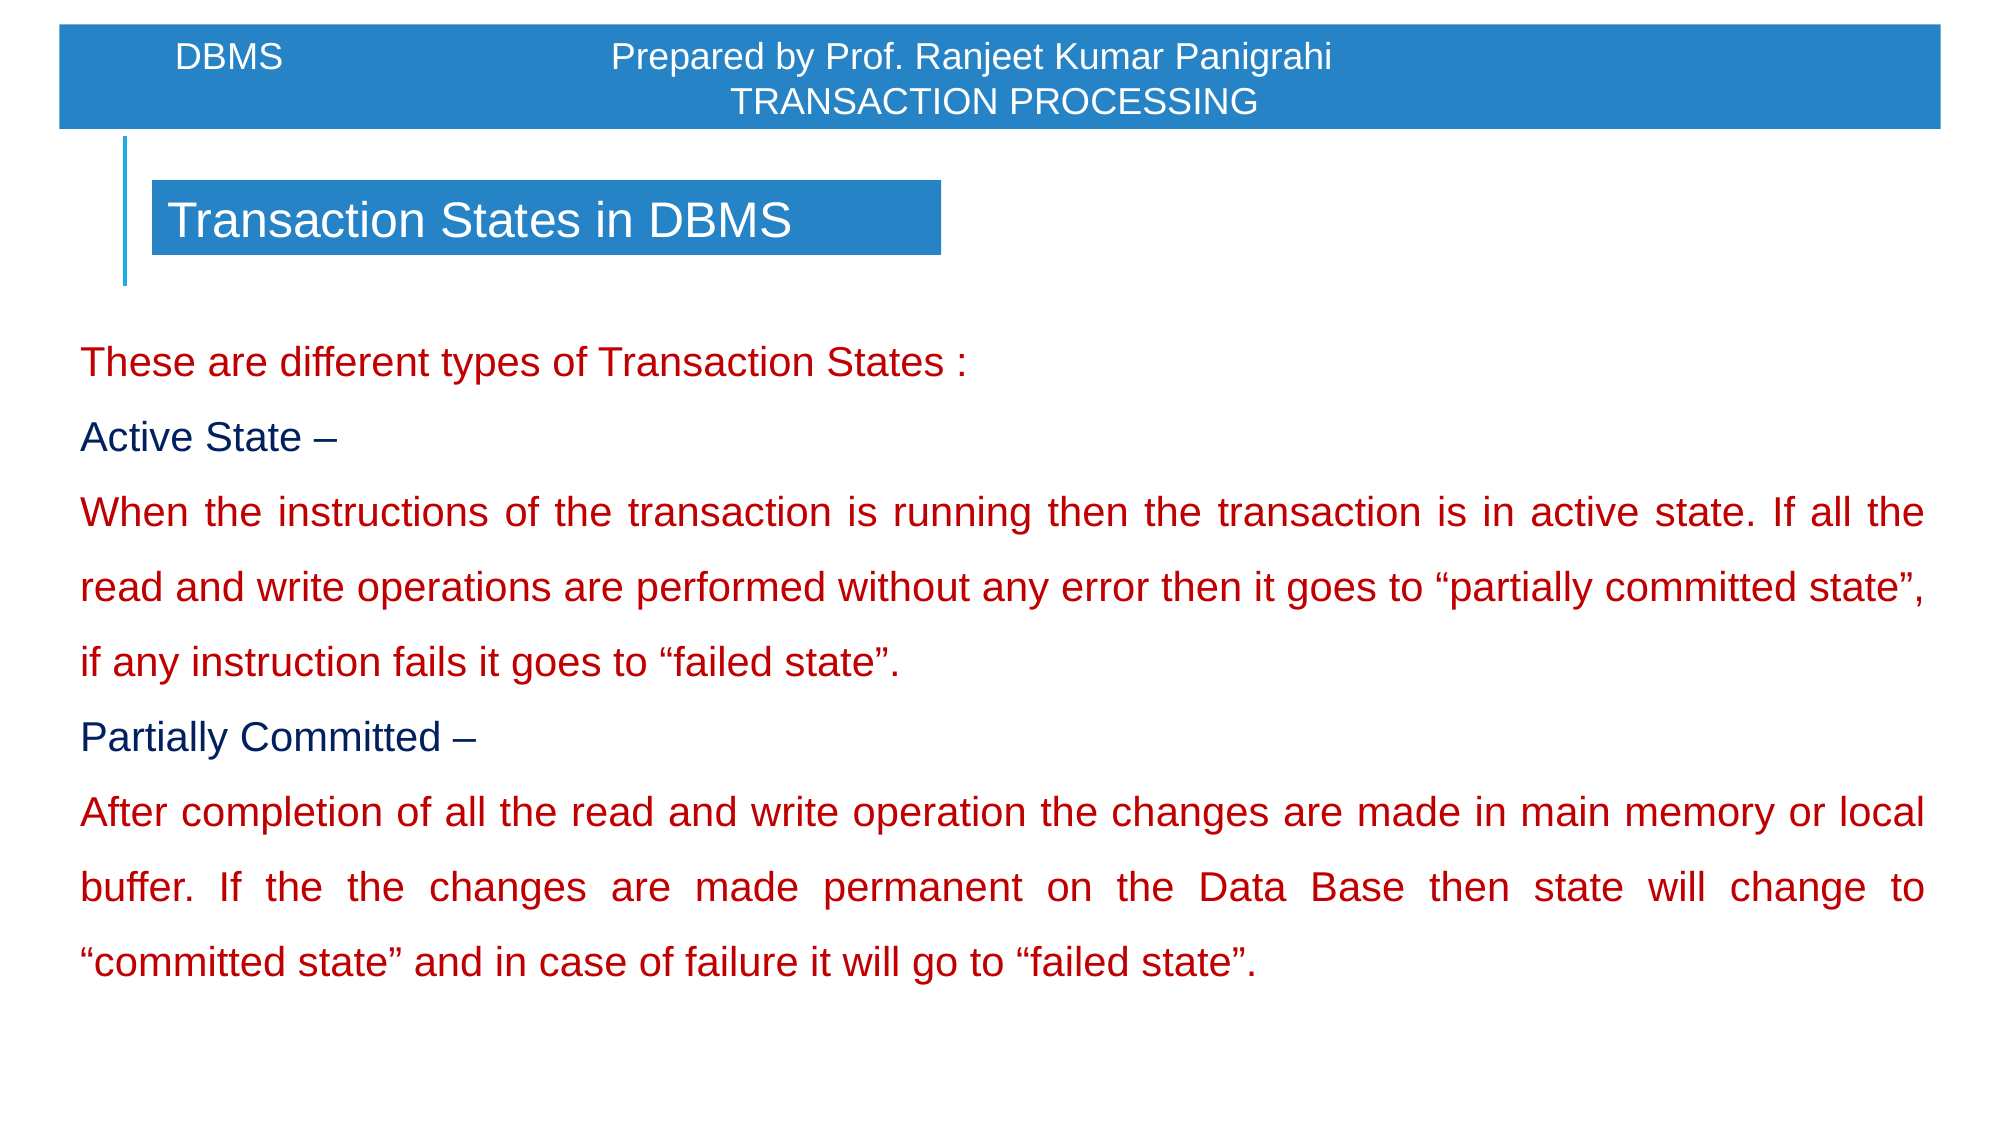

DBMS		             Prepared by Prof. Ranjeet Kumar Panigrahi				TRANSACTION PROCESSING
Transaction States in DBMS
These are different types of Transaction States :
Active State –
When the instructions of the transaction is running then the transaction is in active state. If all the read and write operations are performed without any error then it goes to “partially committed state”, if any instruction fails it goes to “failed state”.
Partially Committed –
After completion of all the read and write operation the changes are made in main memory or local buffer. If the the changes are made permanent on the Data Base then state will change to “committed state” and in case of failure it will go to “failed state”.